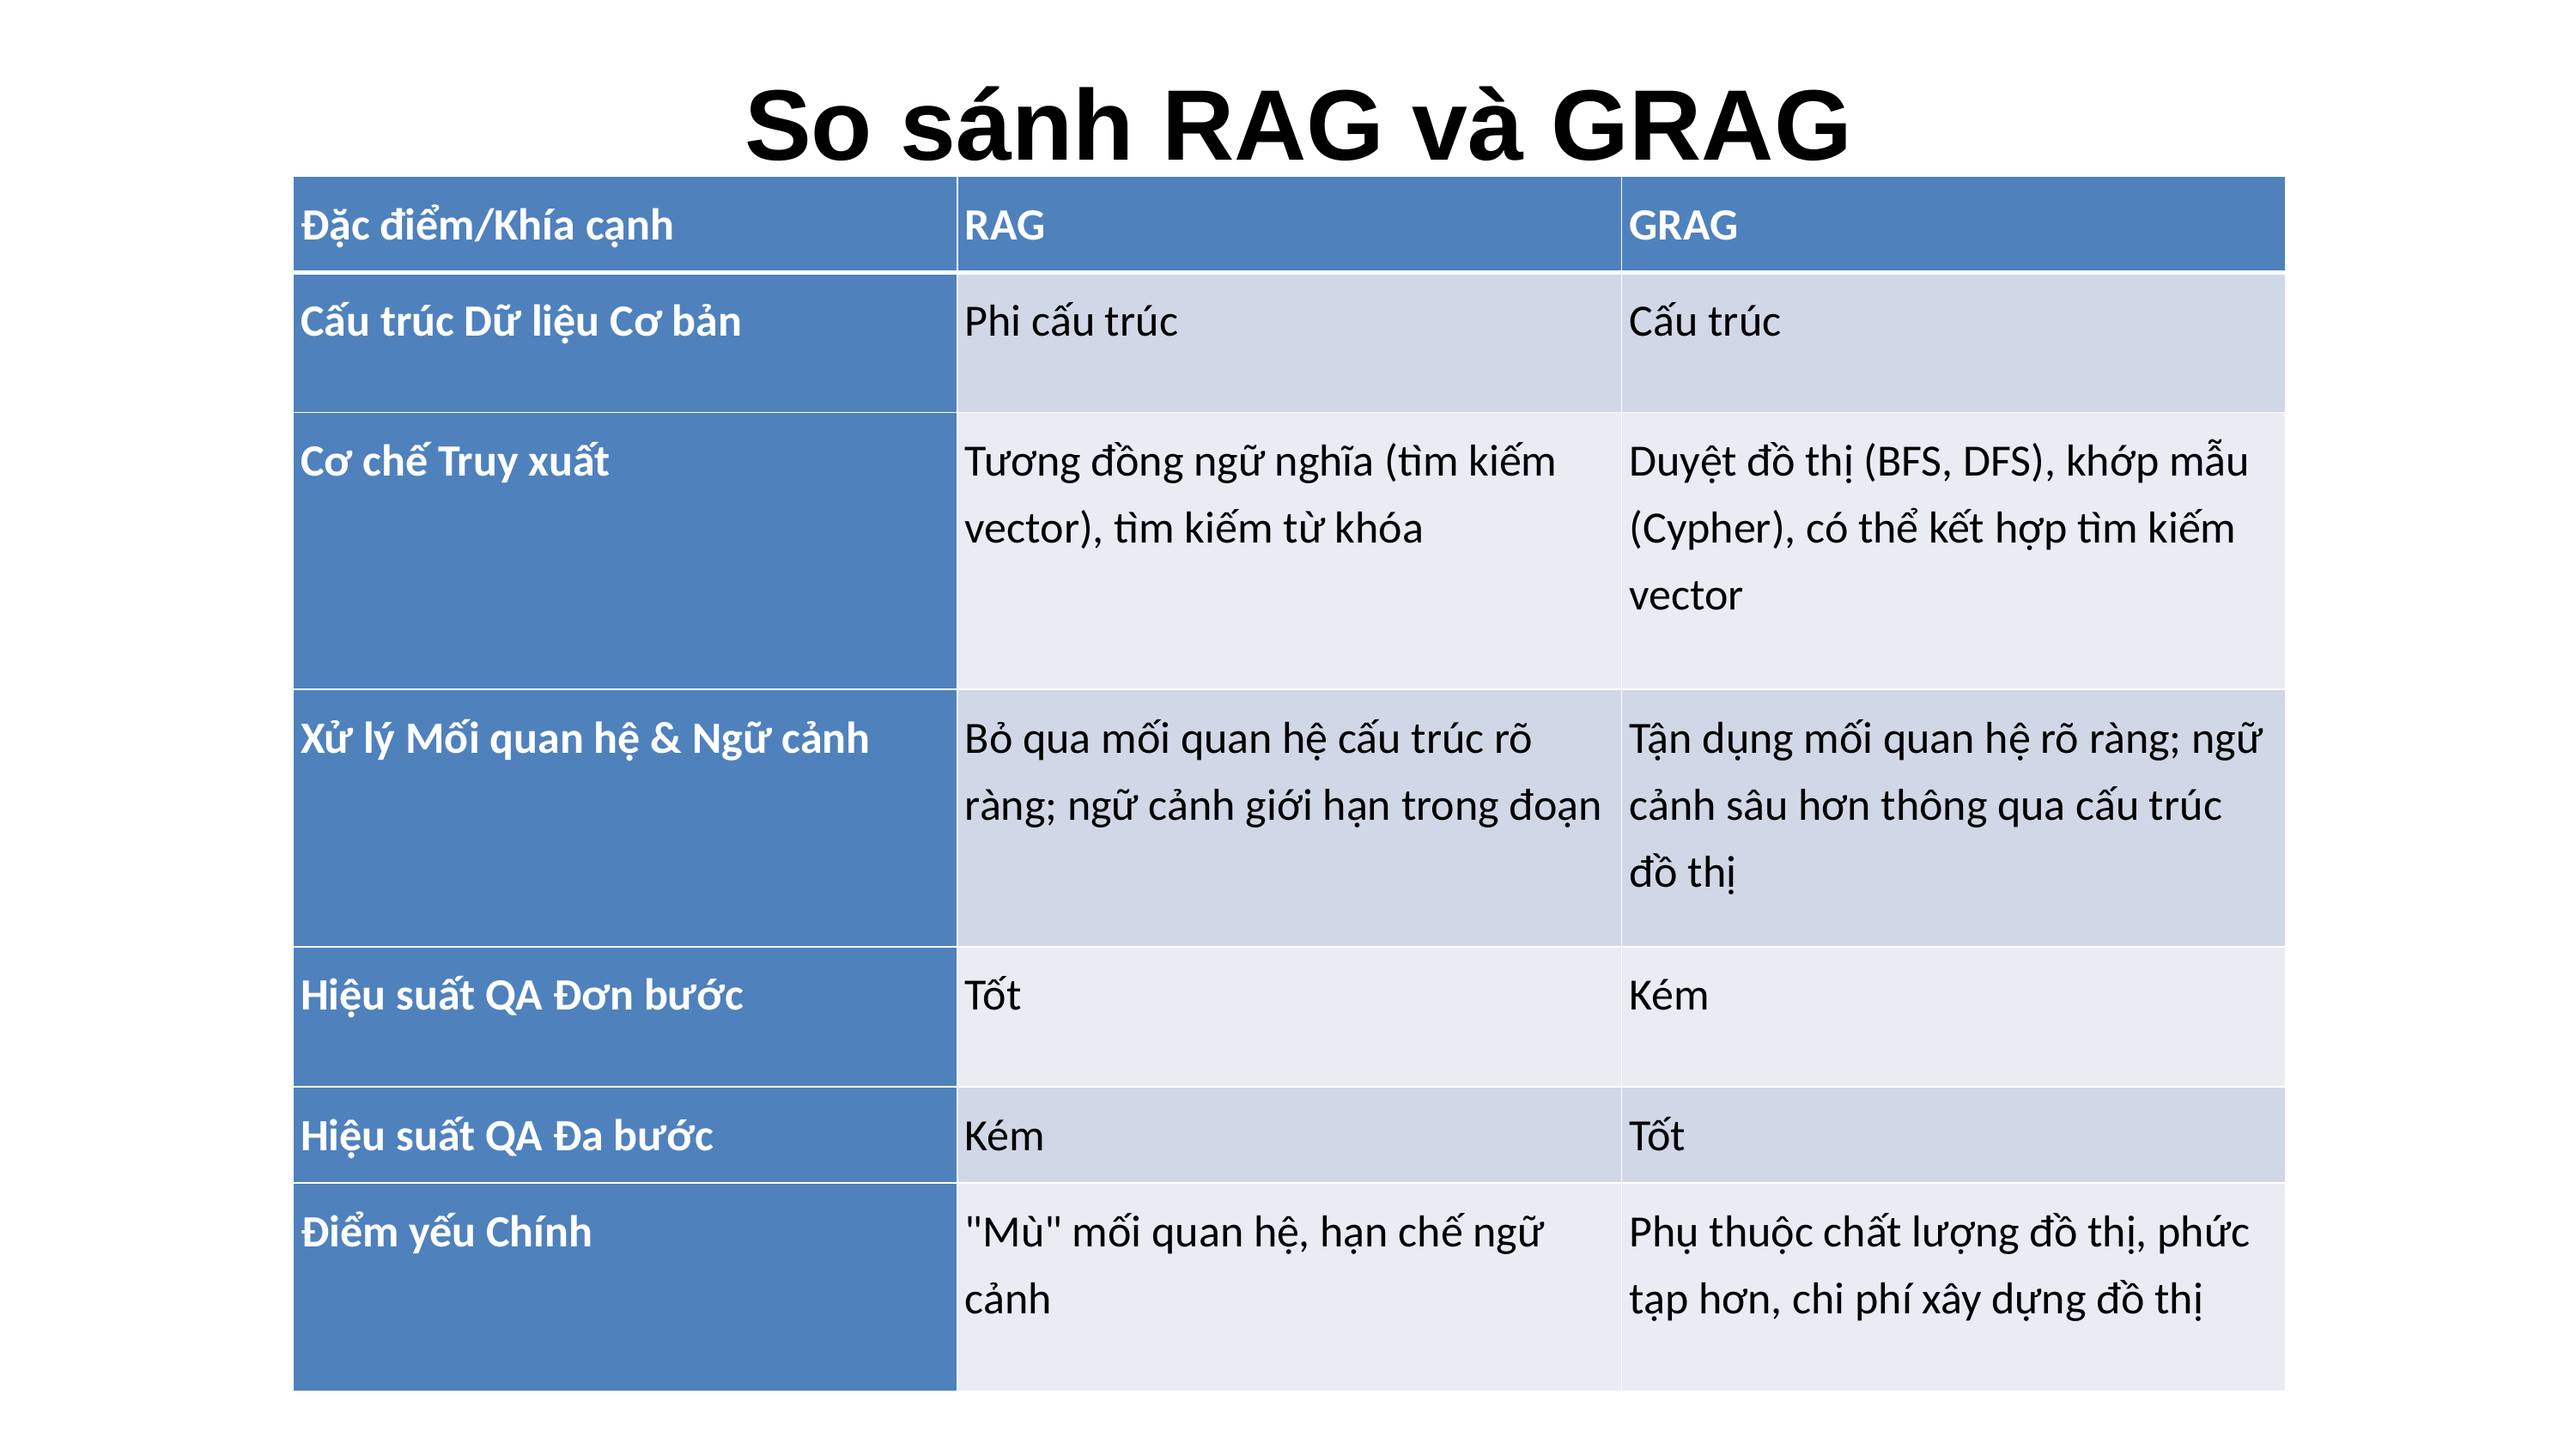

So sánh RAG và GRAG
| Đặc điểm/Khía cạnh | RAG | GRAG |
| --- | --- | --- |
| Cấu trúc Dữ liệu Cơ bản | Phi cấu trúc | Cấu trúc |
| Cơ chế Truy xuất | Tương đồng ngữ nghĩa (tìm kiếm vector), tìm kiếm từ khóa | Duyệt đồ thị (BFS, DFS), khớp mẫu (Cypher), có thể kết hợp tìm kiếm vector |
| Xử lý Mối quan hệ & Ngữ cảnh | Bỏ qua mối quan hệ cấu trúc rõ ràng; ngữ cảnh giới hạn trong đoạn | Tận dụng mối quan hệ rõ ràng; ngữ cảnh sâu hơn thông qua cấu trúc đồ thị |
| Hiệu suất QA Đơn bước | Tốt | Kém |
| Hiệu suất QA Đa bước | Kém | Tốt |
| Điểm yếu Chính | "Mù" mối quan hệ, hạn chế ngữ cảnh | Phụ thuộc chất lượng đồ thị, phức tạp hơn, chi phí xây dựng đồ thị |